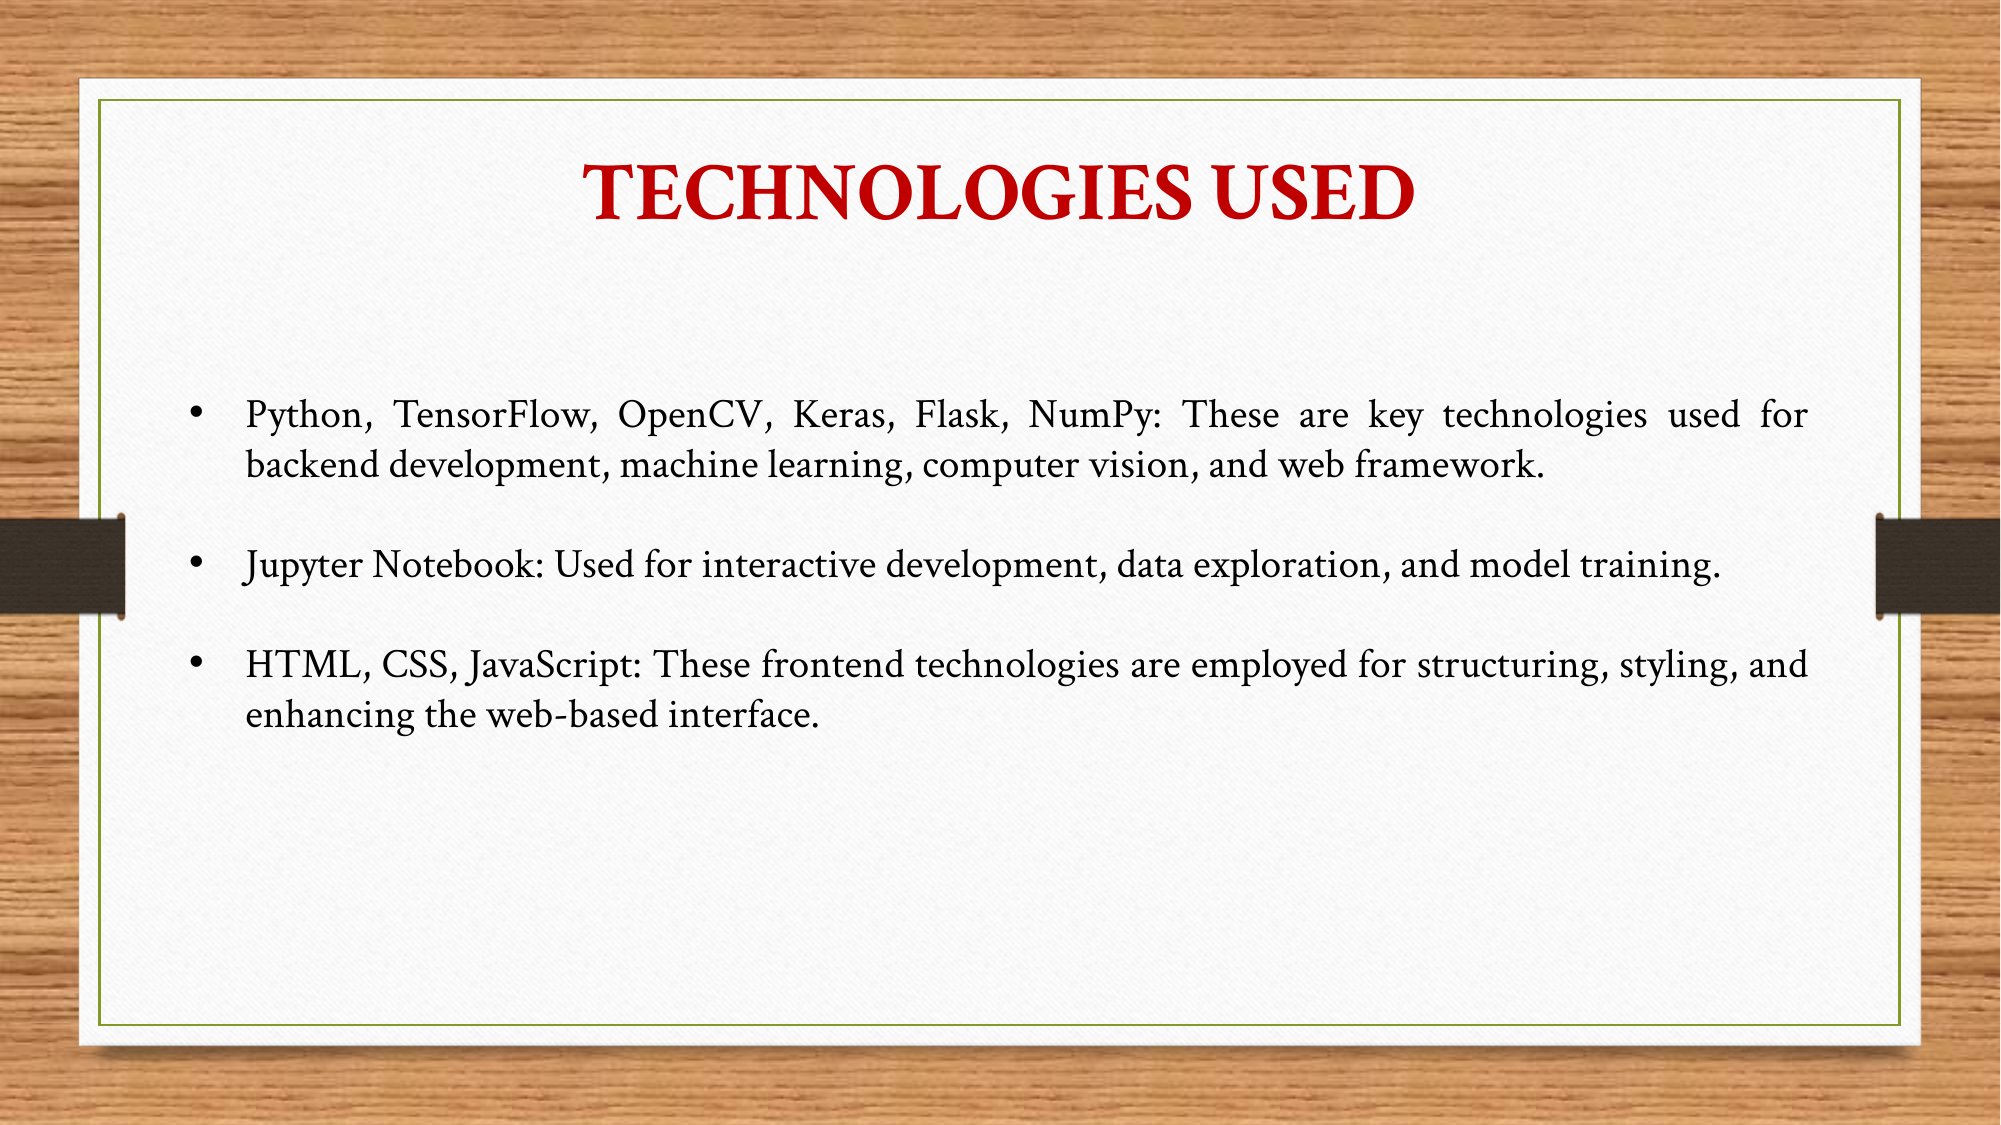

TECHNOLOGIES USED
Python, TensorFlow, OpenCV, Keras, Flask, NumPy: These are key technologies used for backend development, machine learning, computer vision, and web framework.

Jupyter Notebook: Used for interactive development, data exploration, and model training.

HTML, CSS, JavaScript: These frontend technologies are employed for structuring, styling, and enhancing the web-based interface.